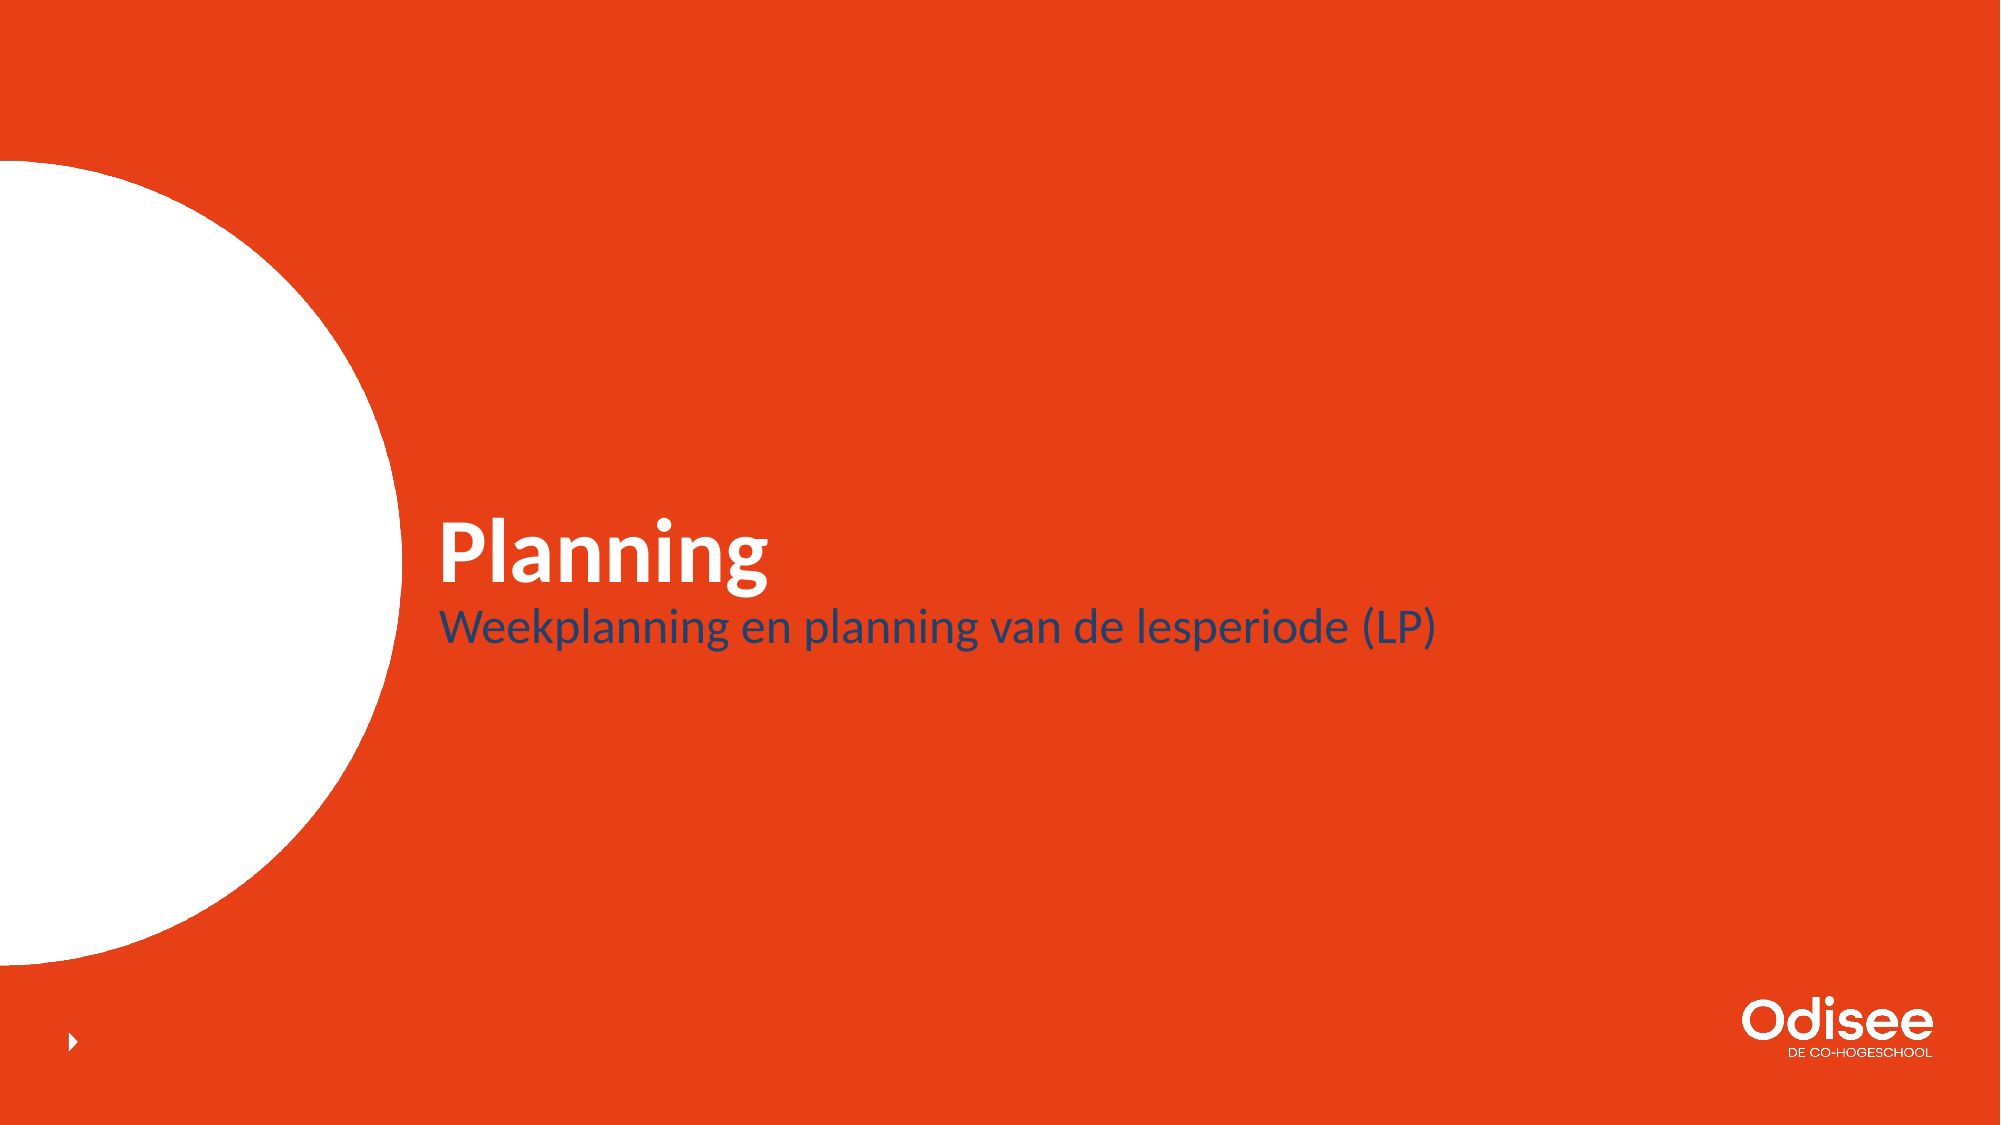

# Planning
Weekplanning en planning van de lesperiode (LP)